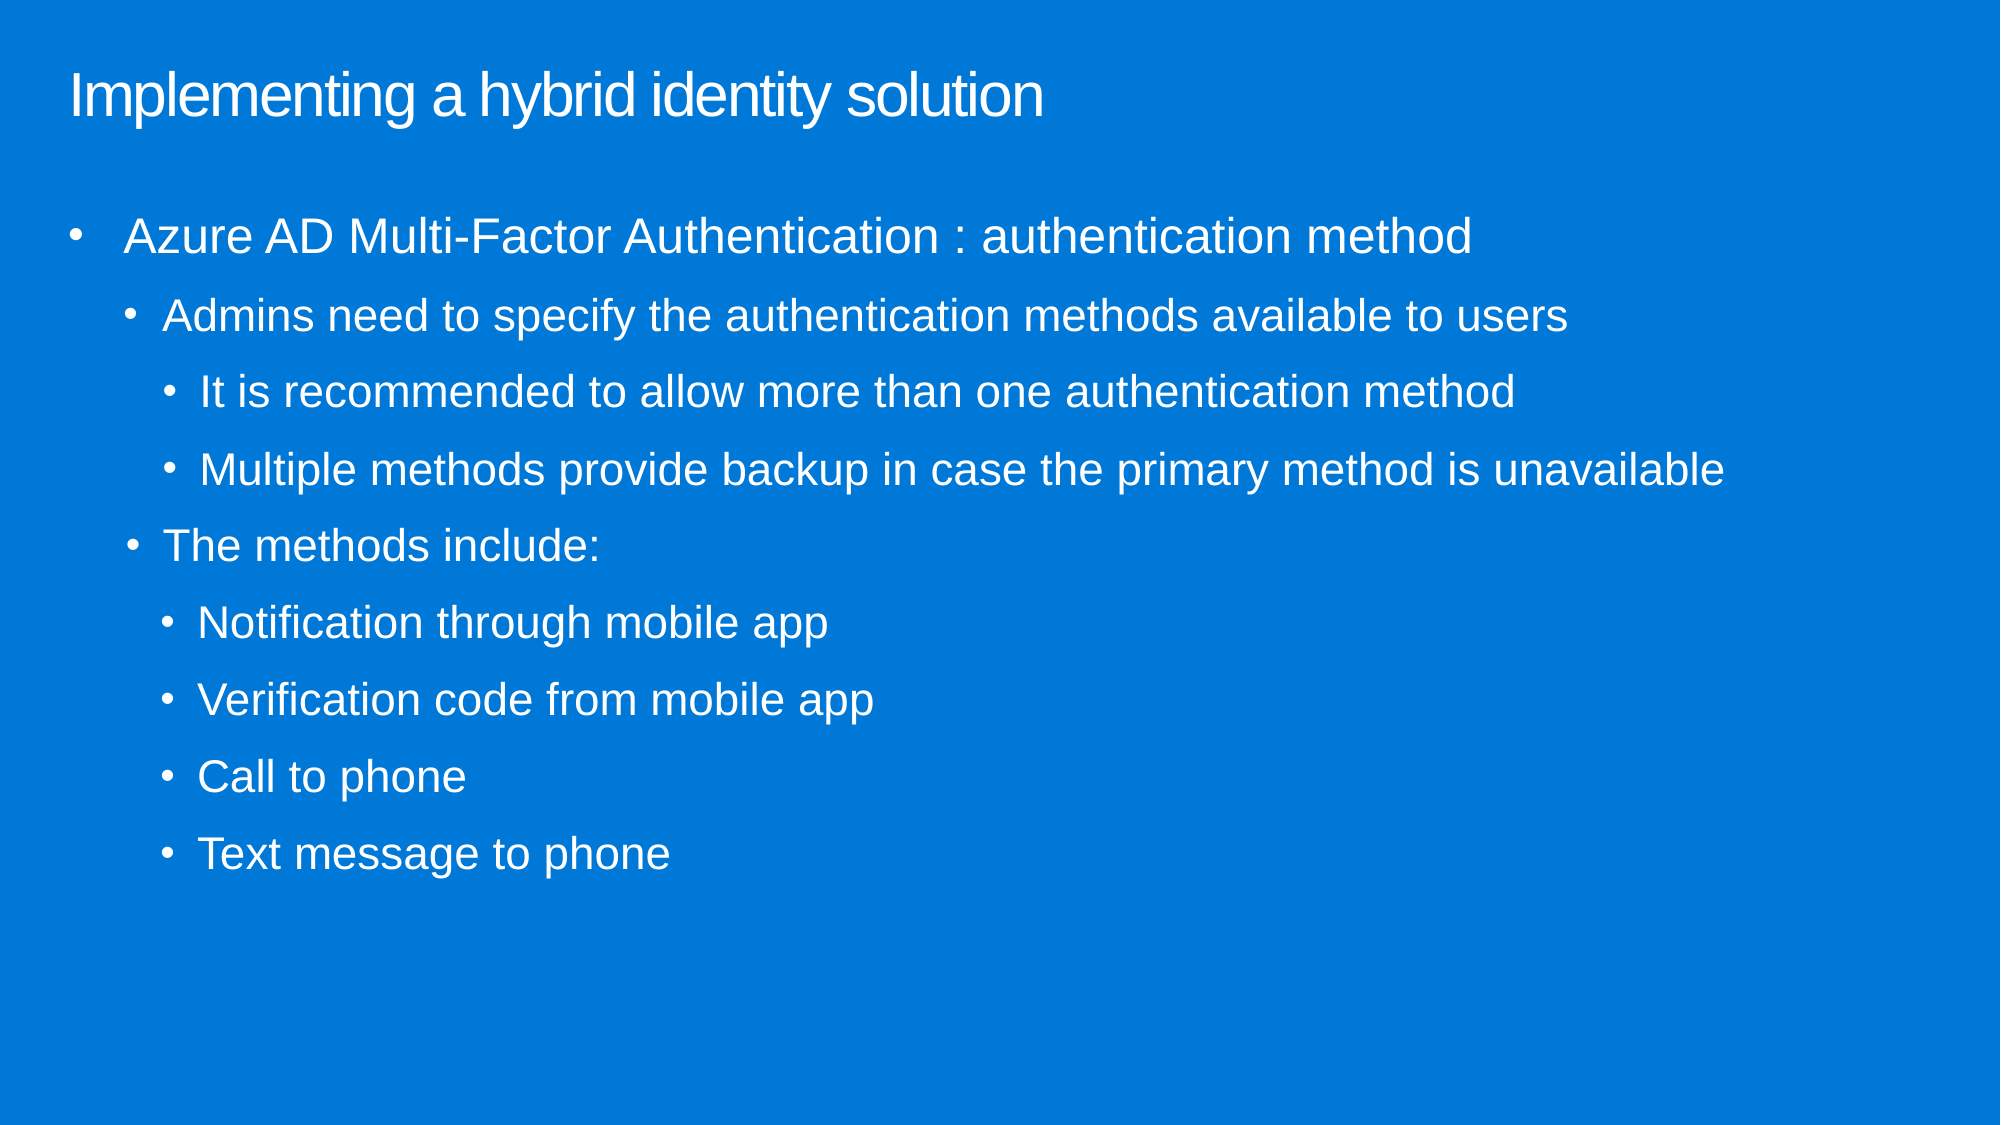

# Implementing a hybrid identity solution
Azure AD Multi-Factor Authentication : authentication method
Admins need to specify the authentication methods available to users
It is recommended to allow more than one authentication method
Multiple methods provide backup in case the primary method is unavailable
The methods include:
Notification through mobile app
Verification code from mobile app
Call to phone
Text message to phone